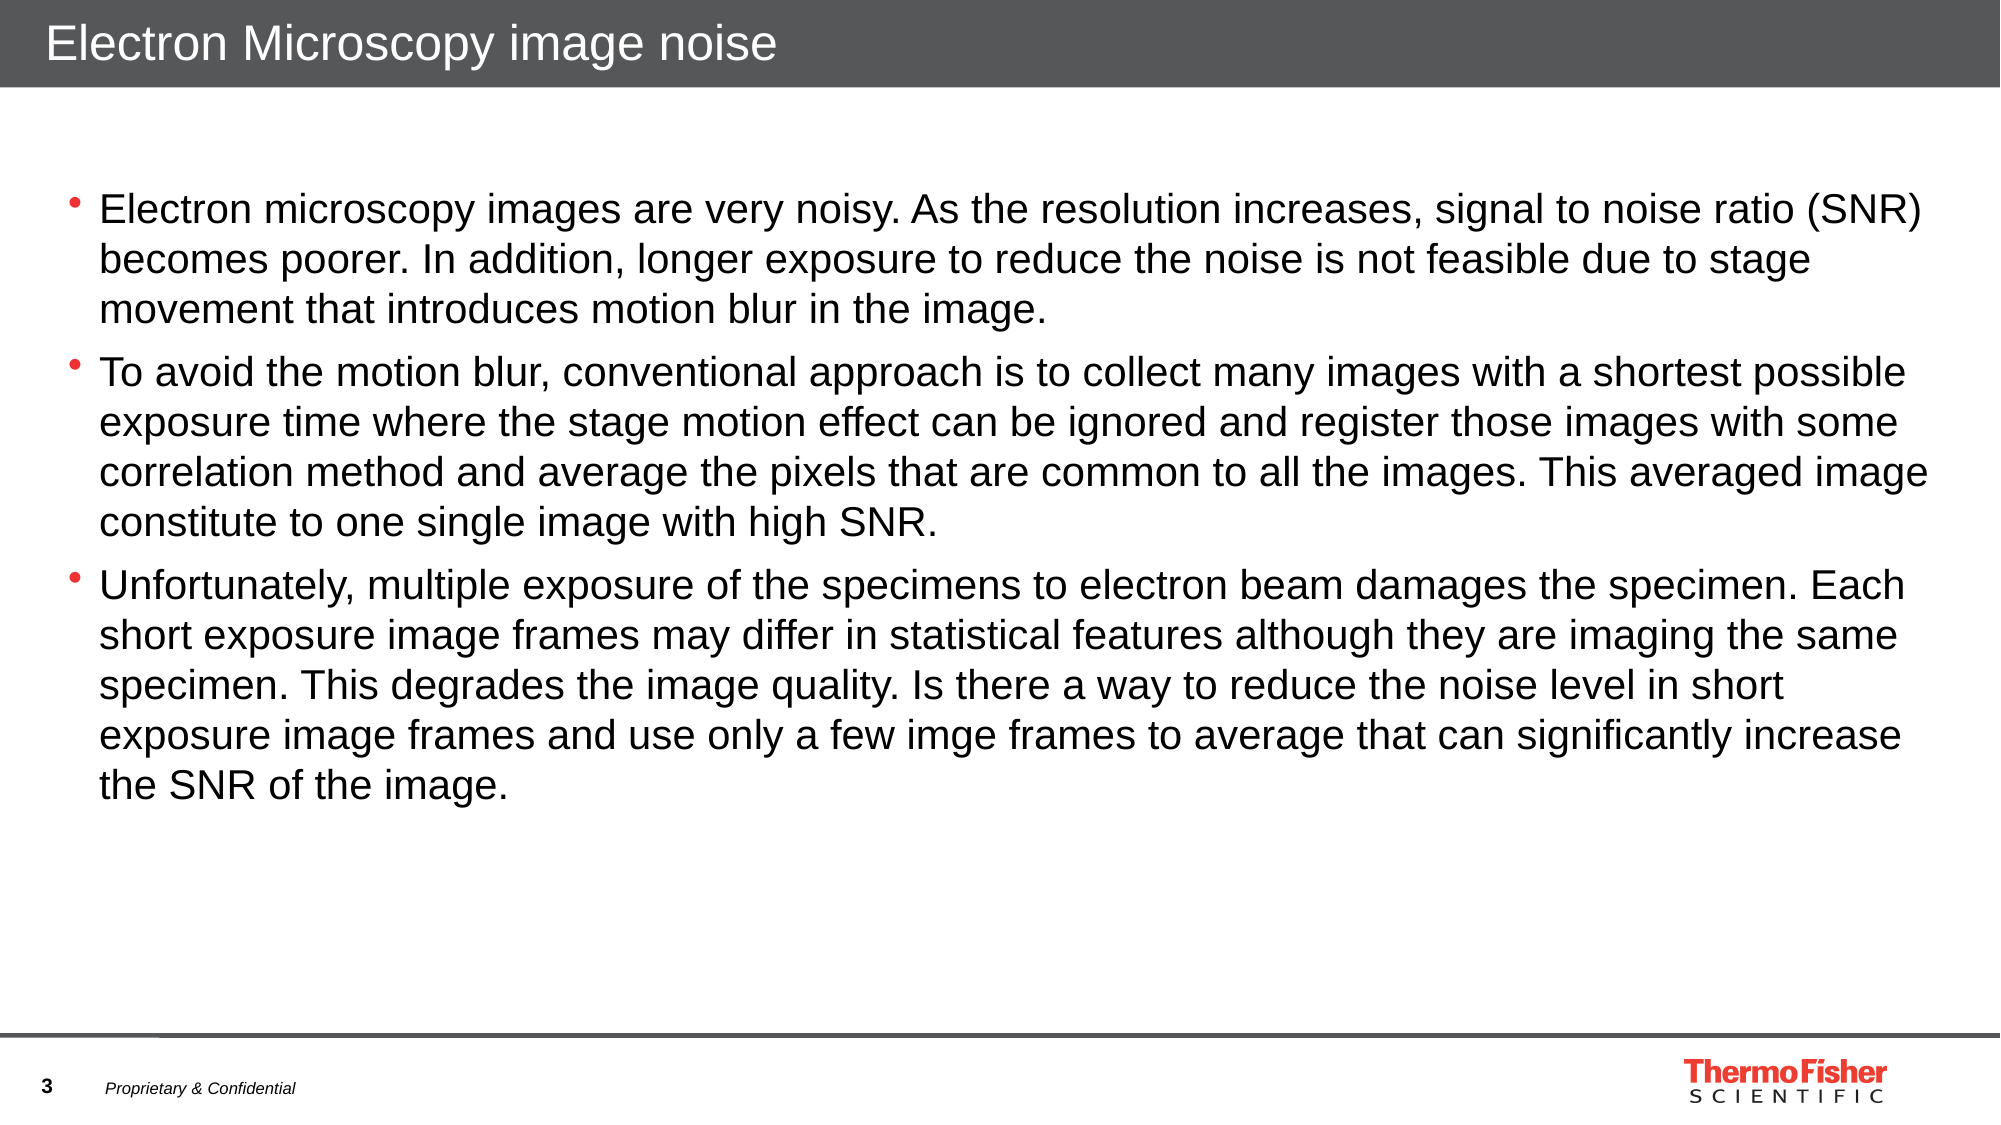

# Electron Microscopy image noise
Electron microscopy images are very noisy. As the resolution increases, signal to noise ratio (SNR) becomes poorer. In addition, longer exposure to reduce the noise is not feasible due to stage movement that introduces motion blur in the image.
To avoid the motion blur, conventional approach is to collect many images with a shortest possible exposure time where the stage motion effect can be ignored and register those images with some correlation method and average the pixels that are common to all the images. This averaged image constitute to one single image with high SNR.
Unfortunately, multiple exposure of the specimens to electron beam damages the specimen. Each short exposure image frames may differ in statistical features although they are imaging the same specimen. This degrades the image quality. Is there a way to reduce the noise level in short exposure image frames and use only a few imge frames to average that can significantly increase the SNR of the image.